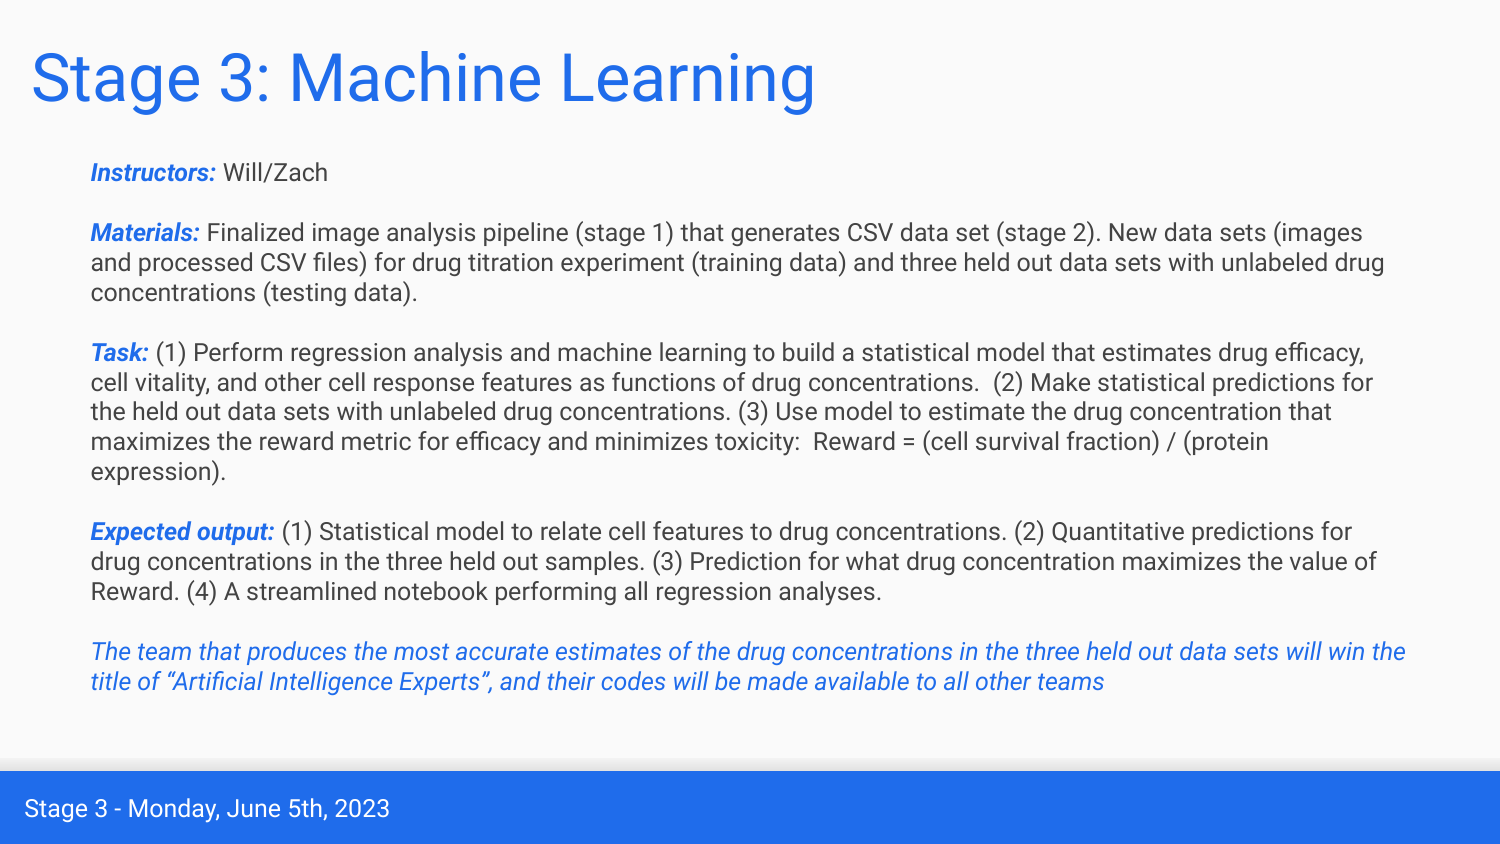

Stage 3: Machine Learning
Instructors: Will/Zach

Materials: Finalized image analysis pipeline (stage 1) that generates CSV data set (stage 2). New data sets (images and processed CSV files) for drug titration experiment (training data) and three held out data sets with unlabeled drug concentrations (testing data).

Task: (1) Perform regression analysis and machine learning to build a statistical model that estimates drug efficacy, cell vitality, and other cell response features as functions of drug concentrations.  (2) Make statistical predictions for the held out data sets with unlabeled drug concentrations. (3) Use model to estimate the drug concentration that maximizes the reward metric for efficacy and minimizes toxicity:  Reward = (cell survival fraction) / (protein expression).

Expected output: (1) Statistical model to relate cell features to drug concentrations. (2) Quantitative predictions for drug concentrations in the three held out samples. (3) Prediction for what drug concentration maximizes the value of Reward. (4) A streamlined notebook performing all regression analyses.

The team that produces the most accurate estimates of the drug concentrations in the three held out data sets will win the title of “Artificial Intelligence Experts”, and their codes will be made available to all other teams

Stage 3 - Monday, June 5th, 2023